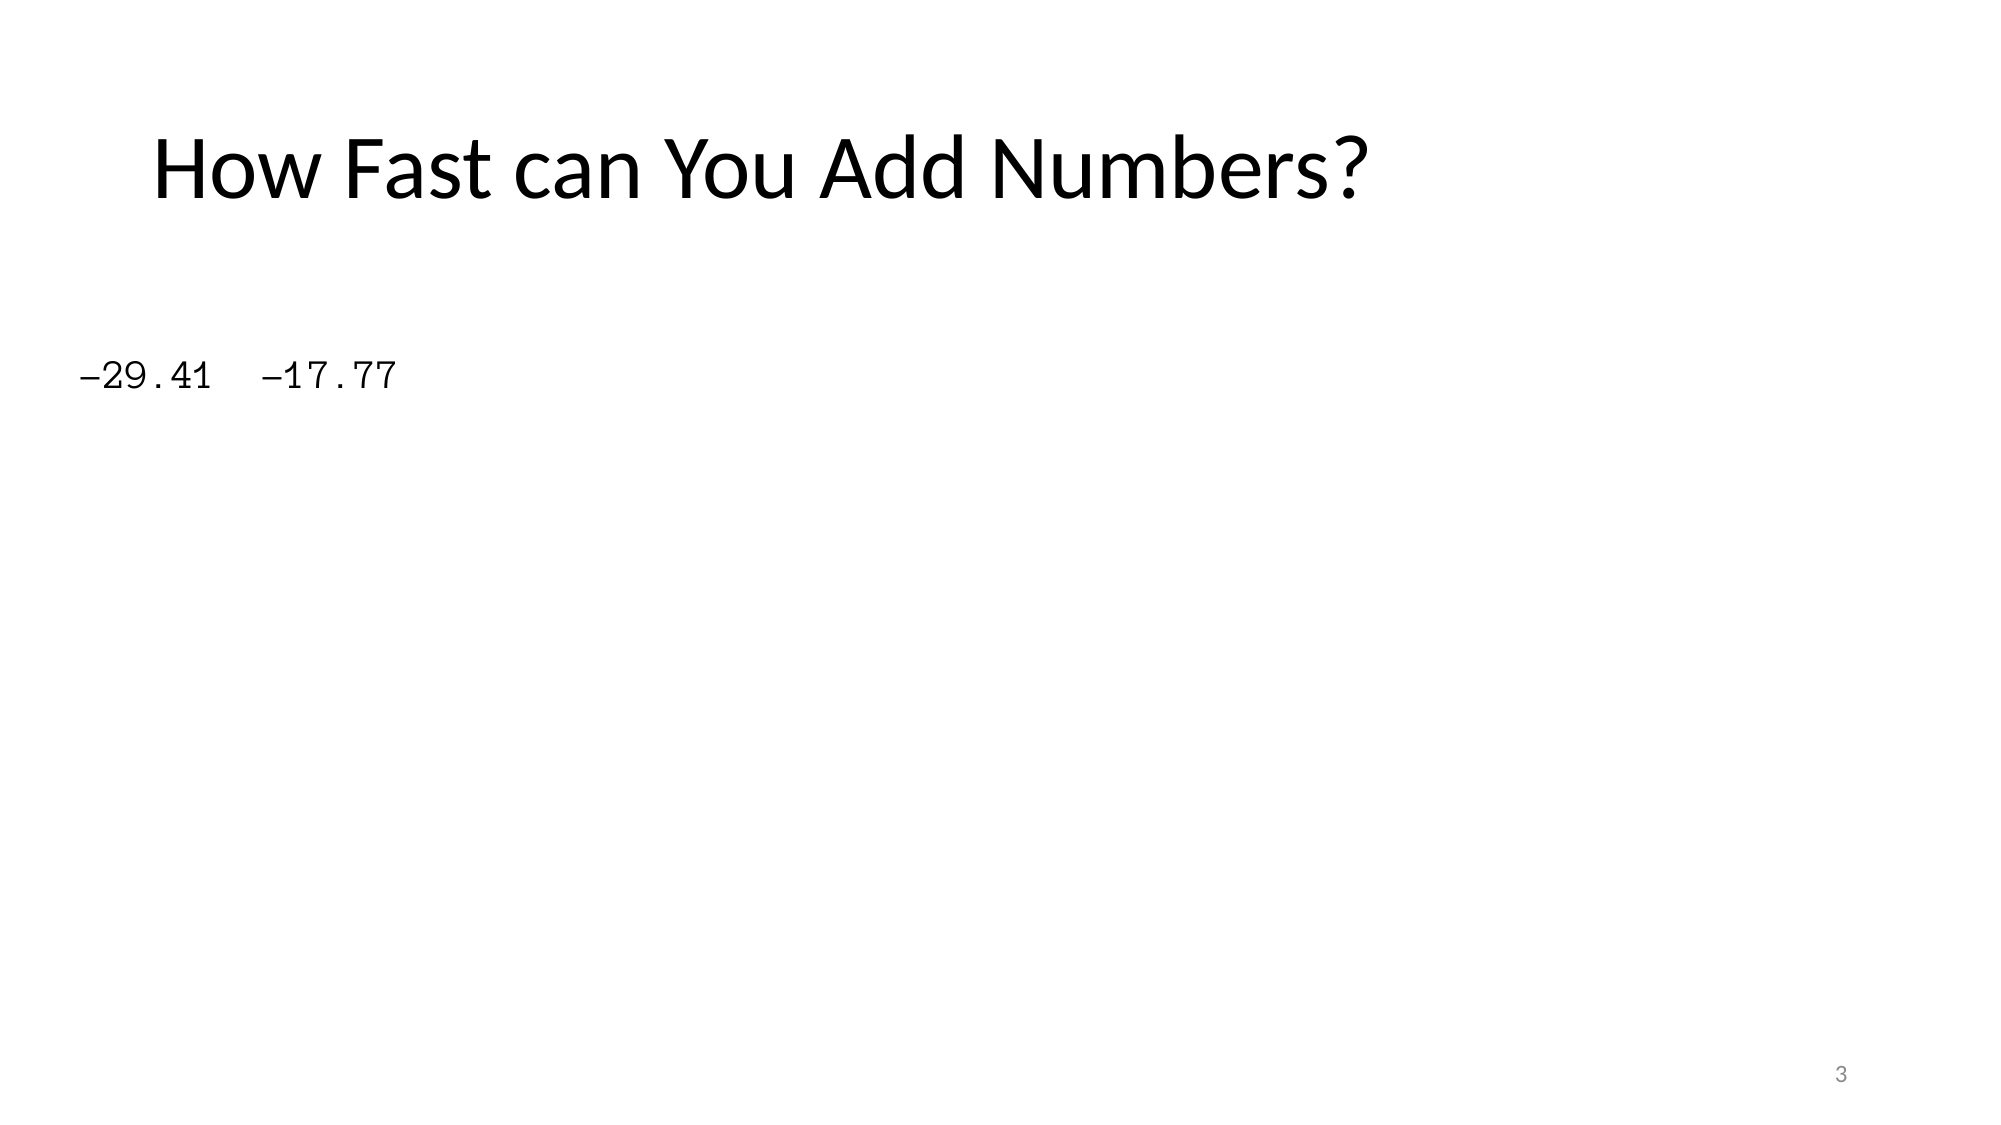

# How Fast can You Add Numbers?
-29.41  -17.77
3